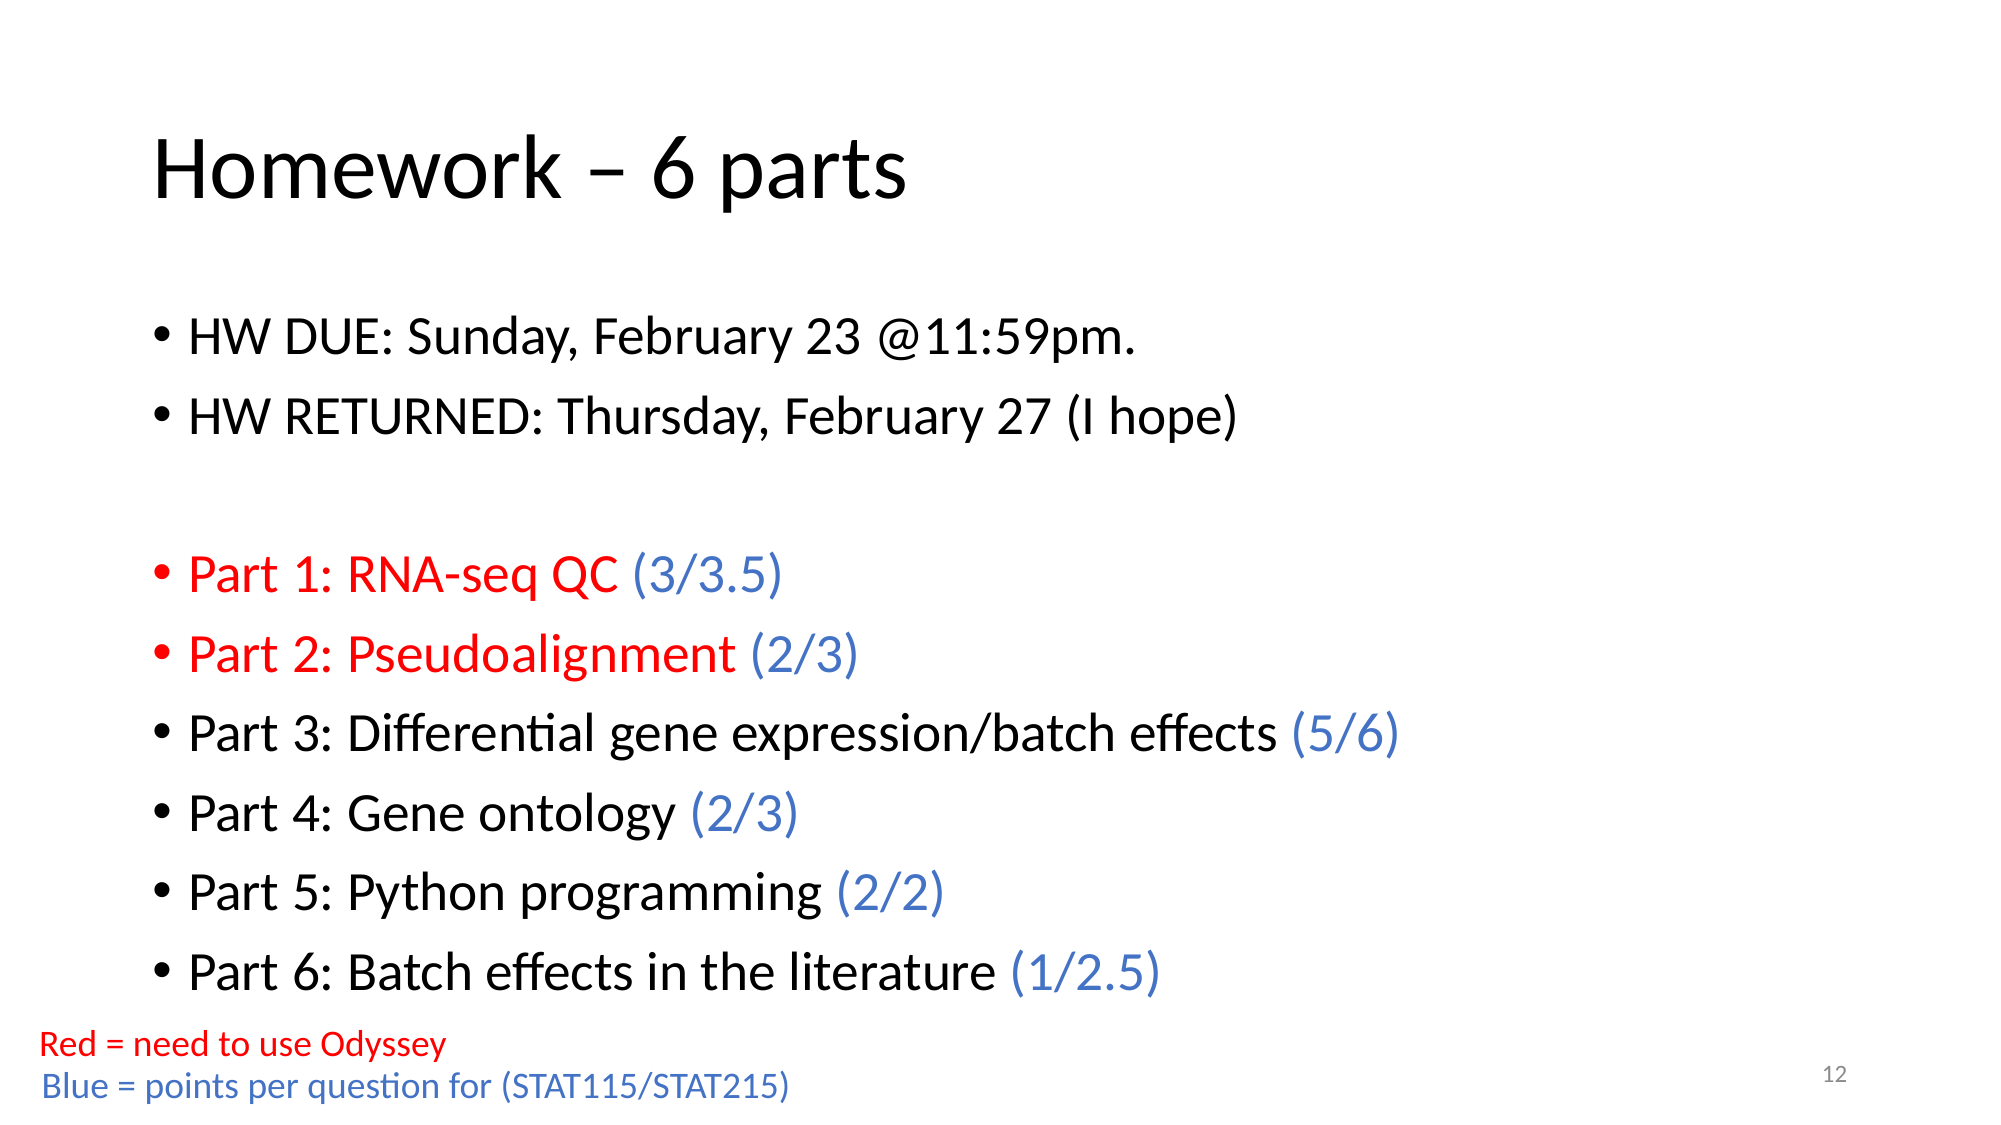

# Homework – 6 parts
HW DUE: Sunday, February 23 @11:59pm.
HW RETURNED: Thursday, February 27 (I hope)

Part 1: RNA-seq QC (3/3.5)
Part 2: Pseudoalignment (2/3)
Part 3: Differential gene expression/batch effects (5/6)
Part 4: Gene ontology (2/3)
Part 5: Python programming (2/2)
Part 6: Batch effects in the literature (1/2.5)

Red = need to use Odyssey

12
Blue = points per question for (STAT115/STAT215)